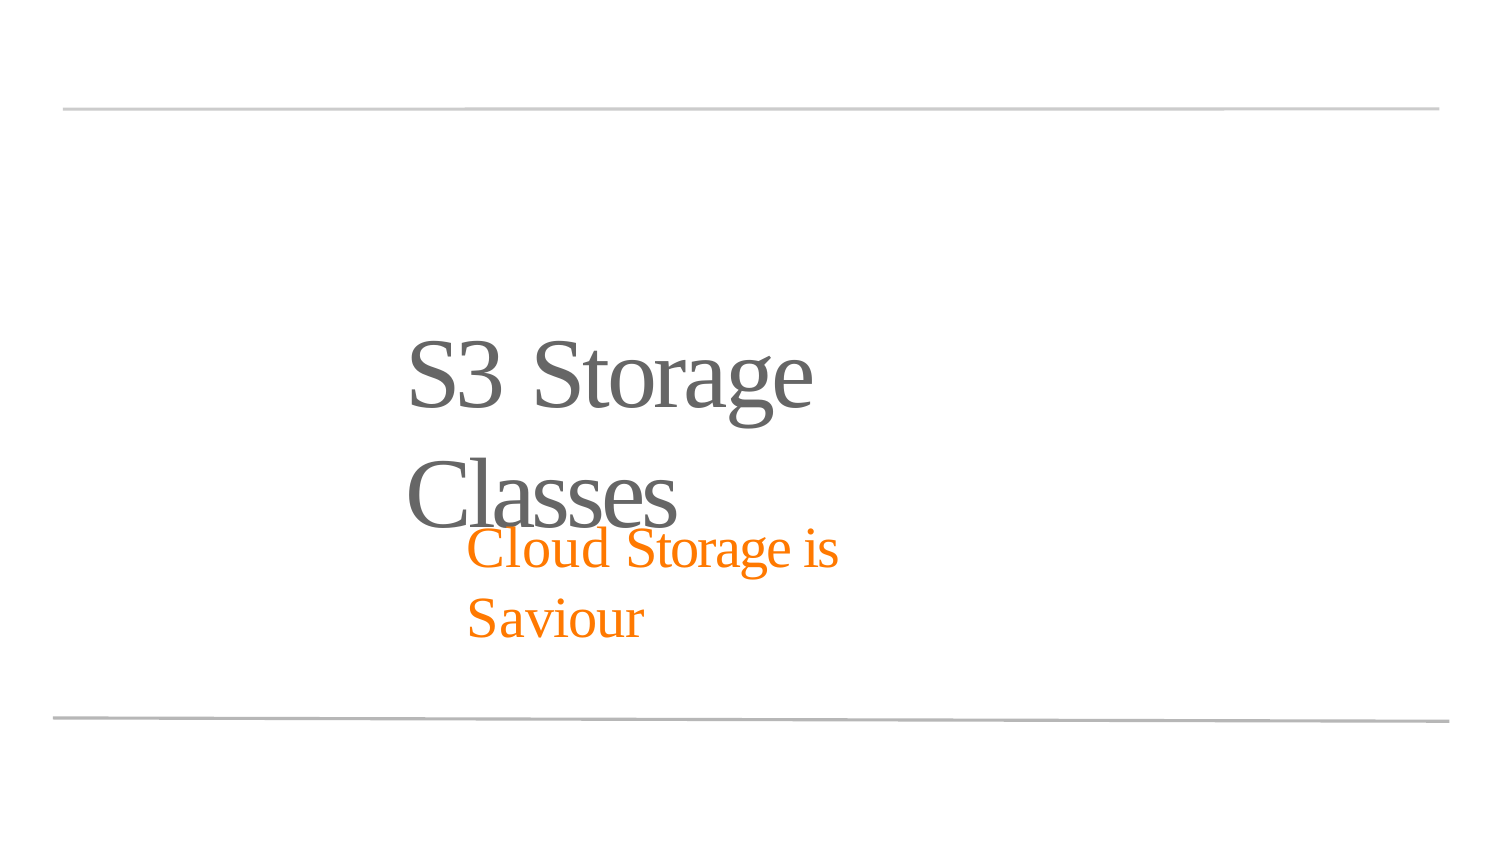

S3 Storage Classes
Cloud Storage is Saviour